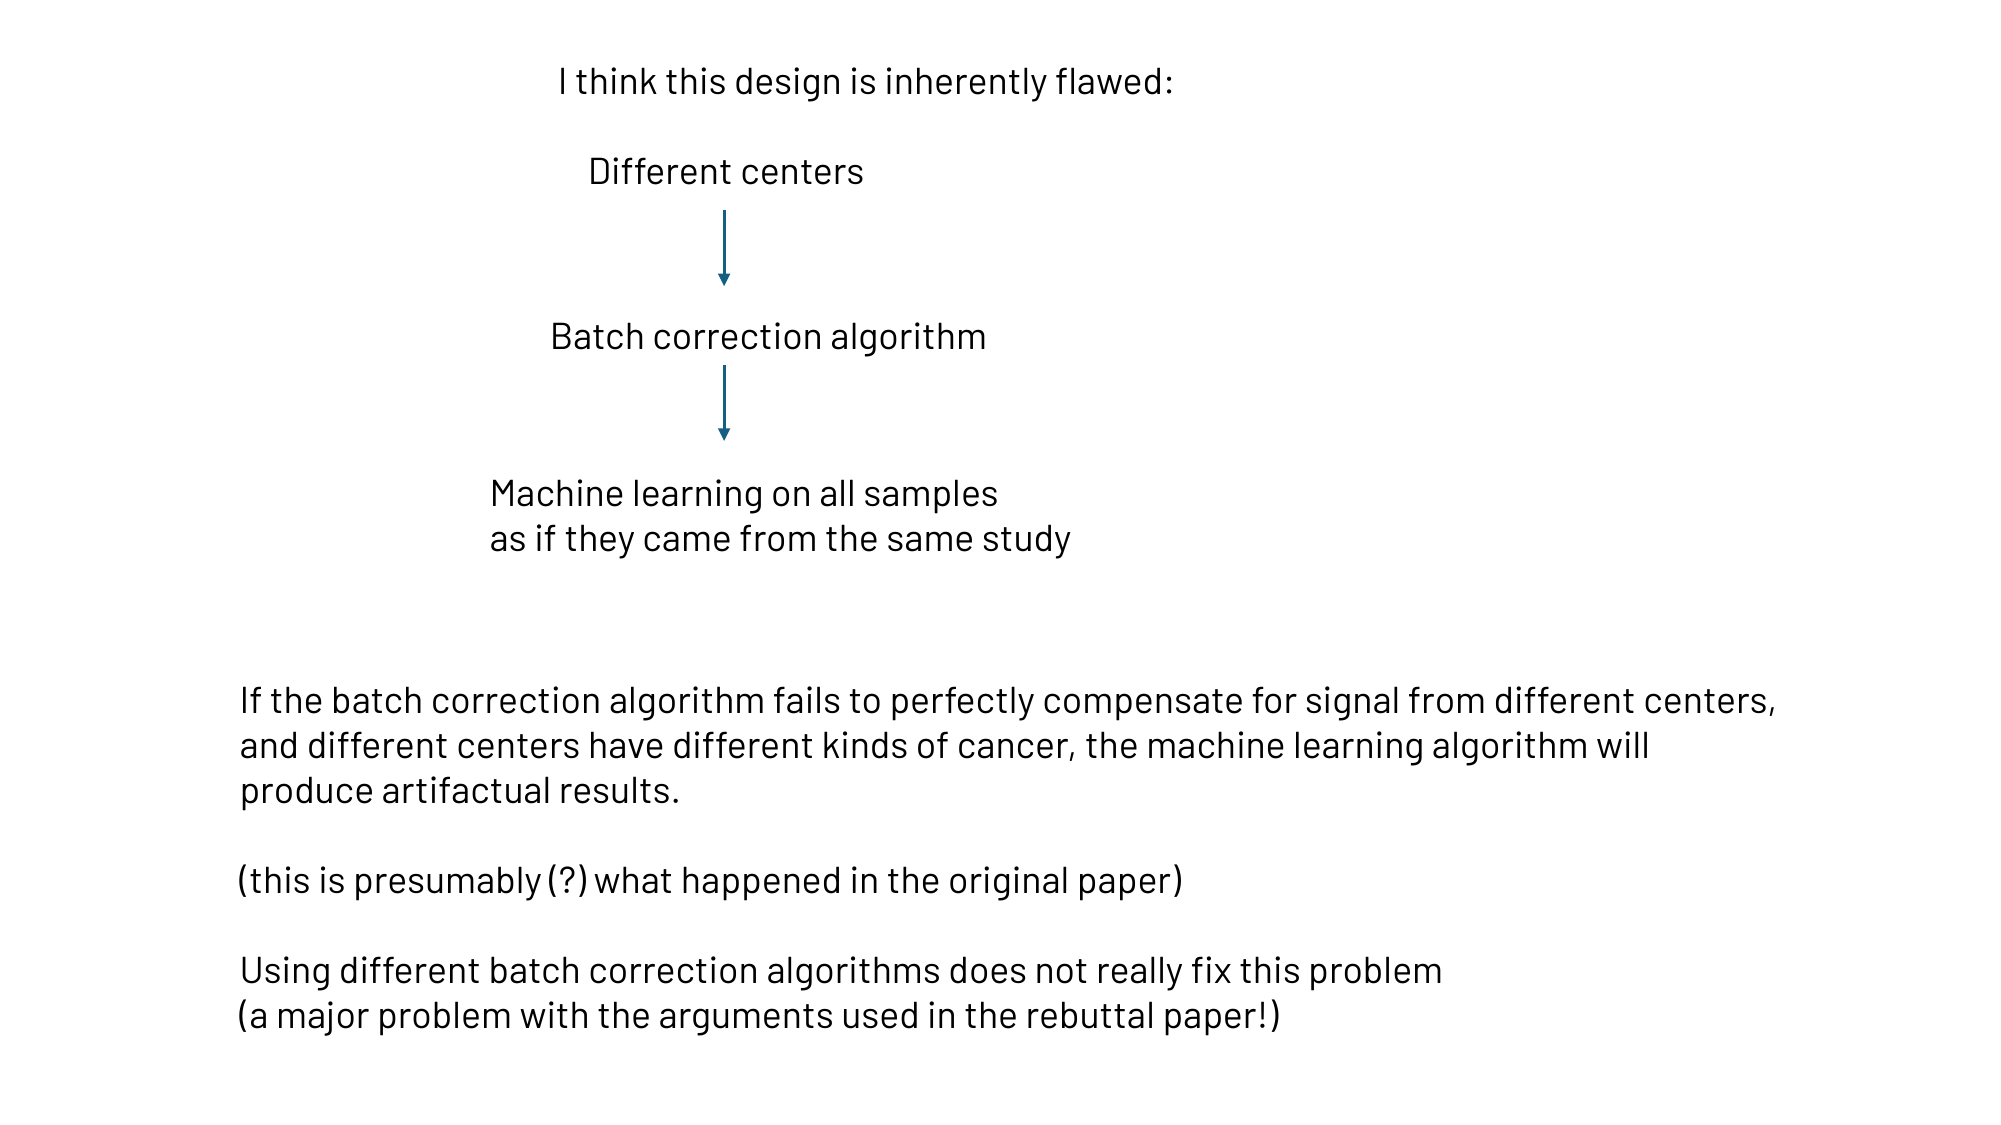

I think this design is inherently flawed:

    Different centers

Batch correction algorithm
Machine learning on all samples
as if they came from the same study
If the batch correction algorithm fails to perfectly compensate for signal from different centers,
and different centers have different kinds of cancer, the machine learning algorithm will
produce artifactual results.

(this is presumably (?) what happened in the original paper)

Using different batch correction algorithms does not really fix this problem
(a major problem with the arguments used in the rebuttal paper!)